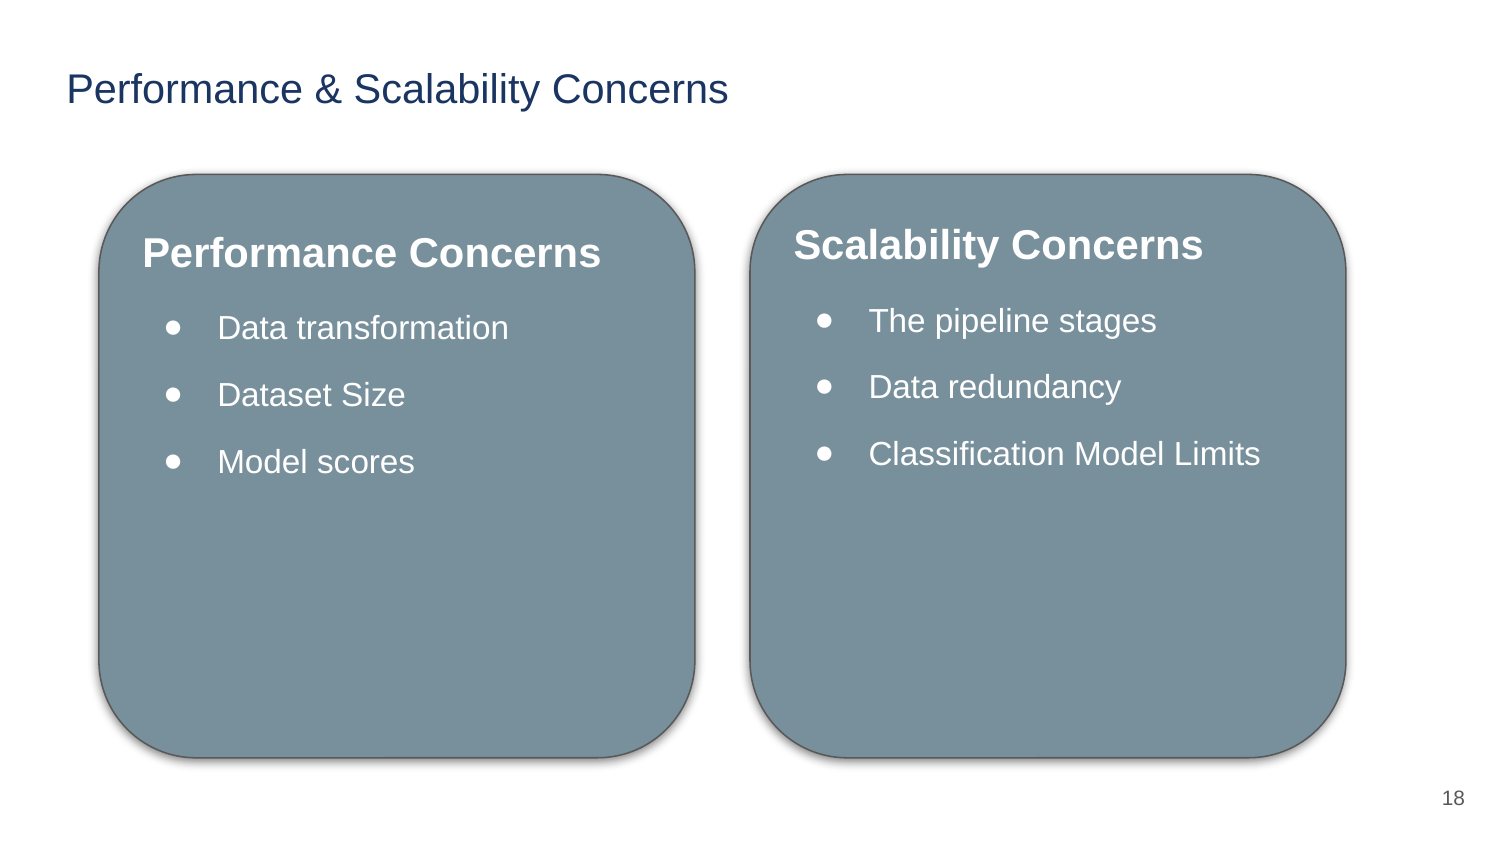

# Performance & Scalability Concerns
Performance Concerns
Data transformation
Dataset Size
Model scores

Scalability Concerns
The pipeline stages
Data redundancy
Classification Model Limits

18